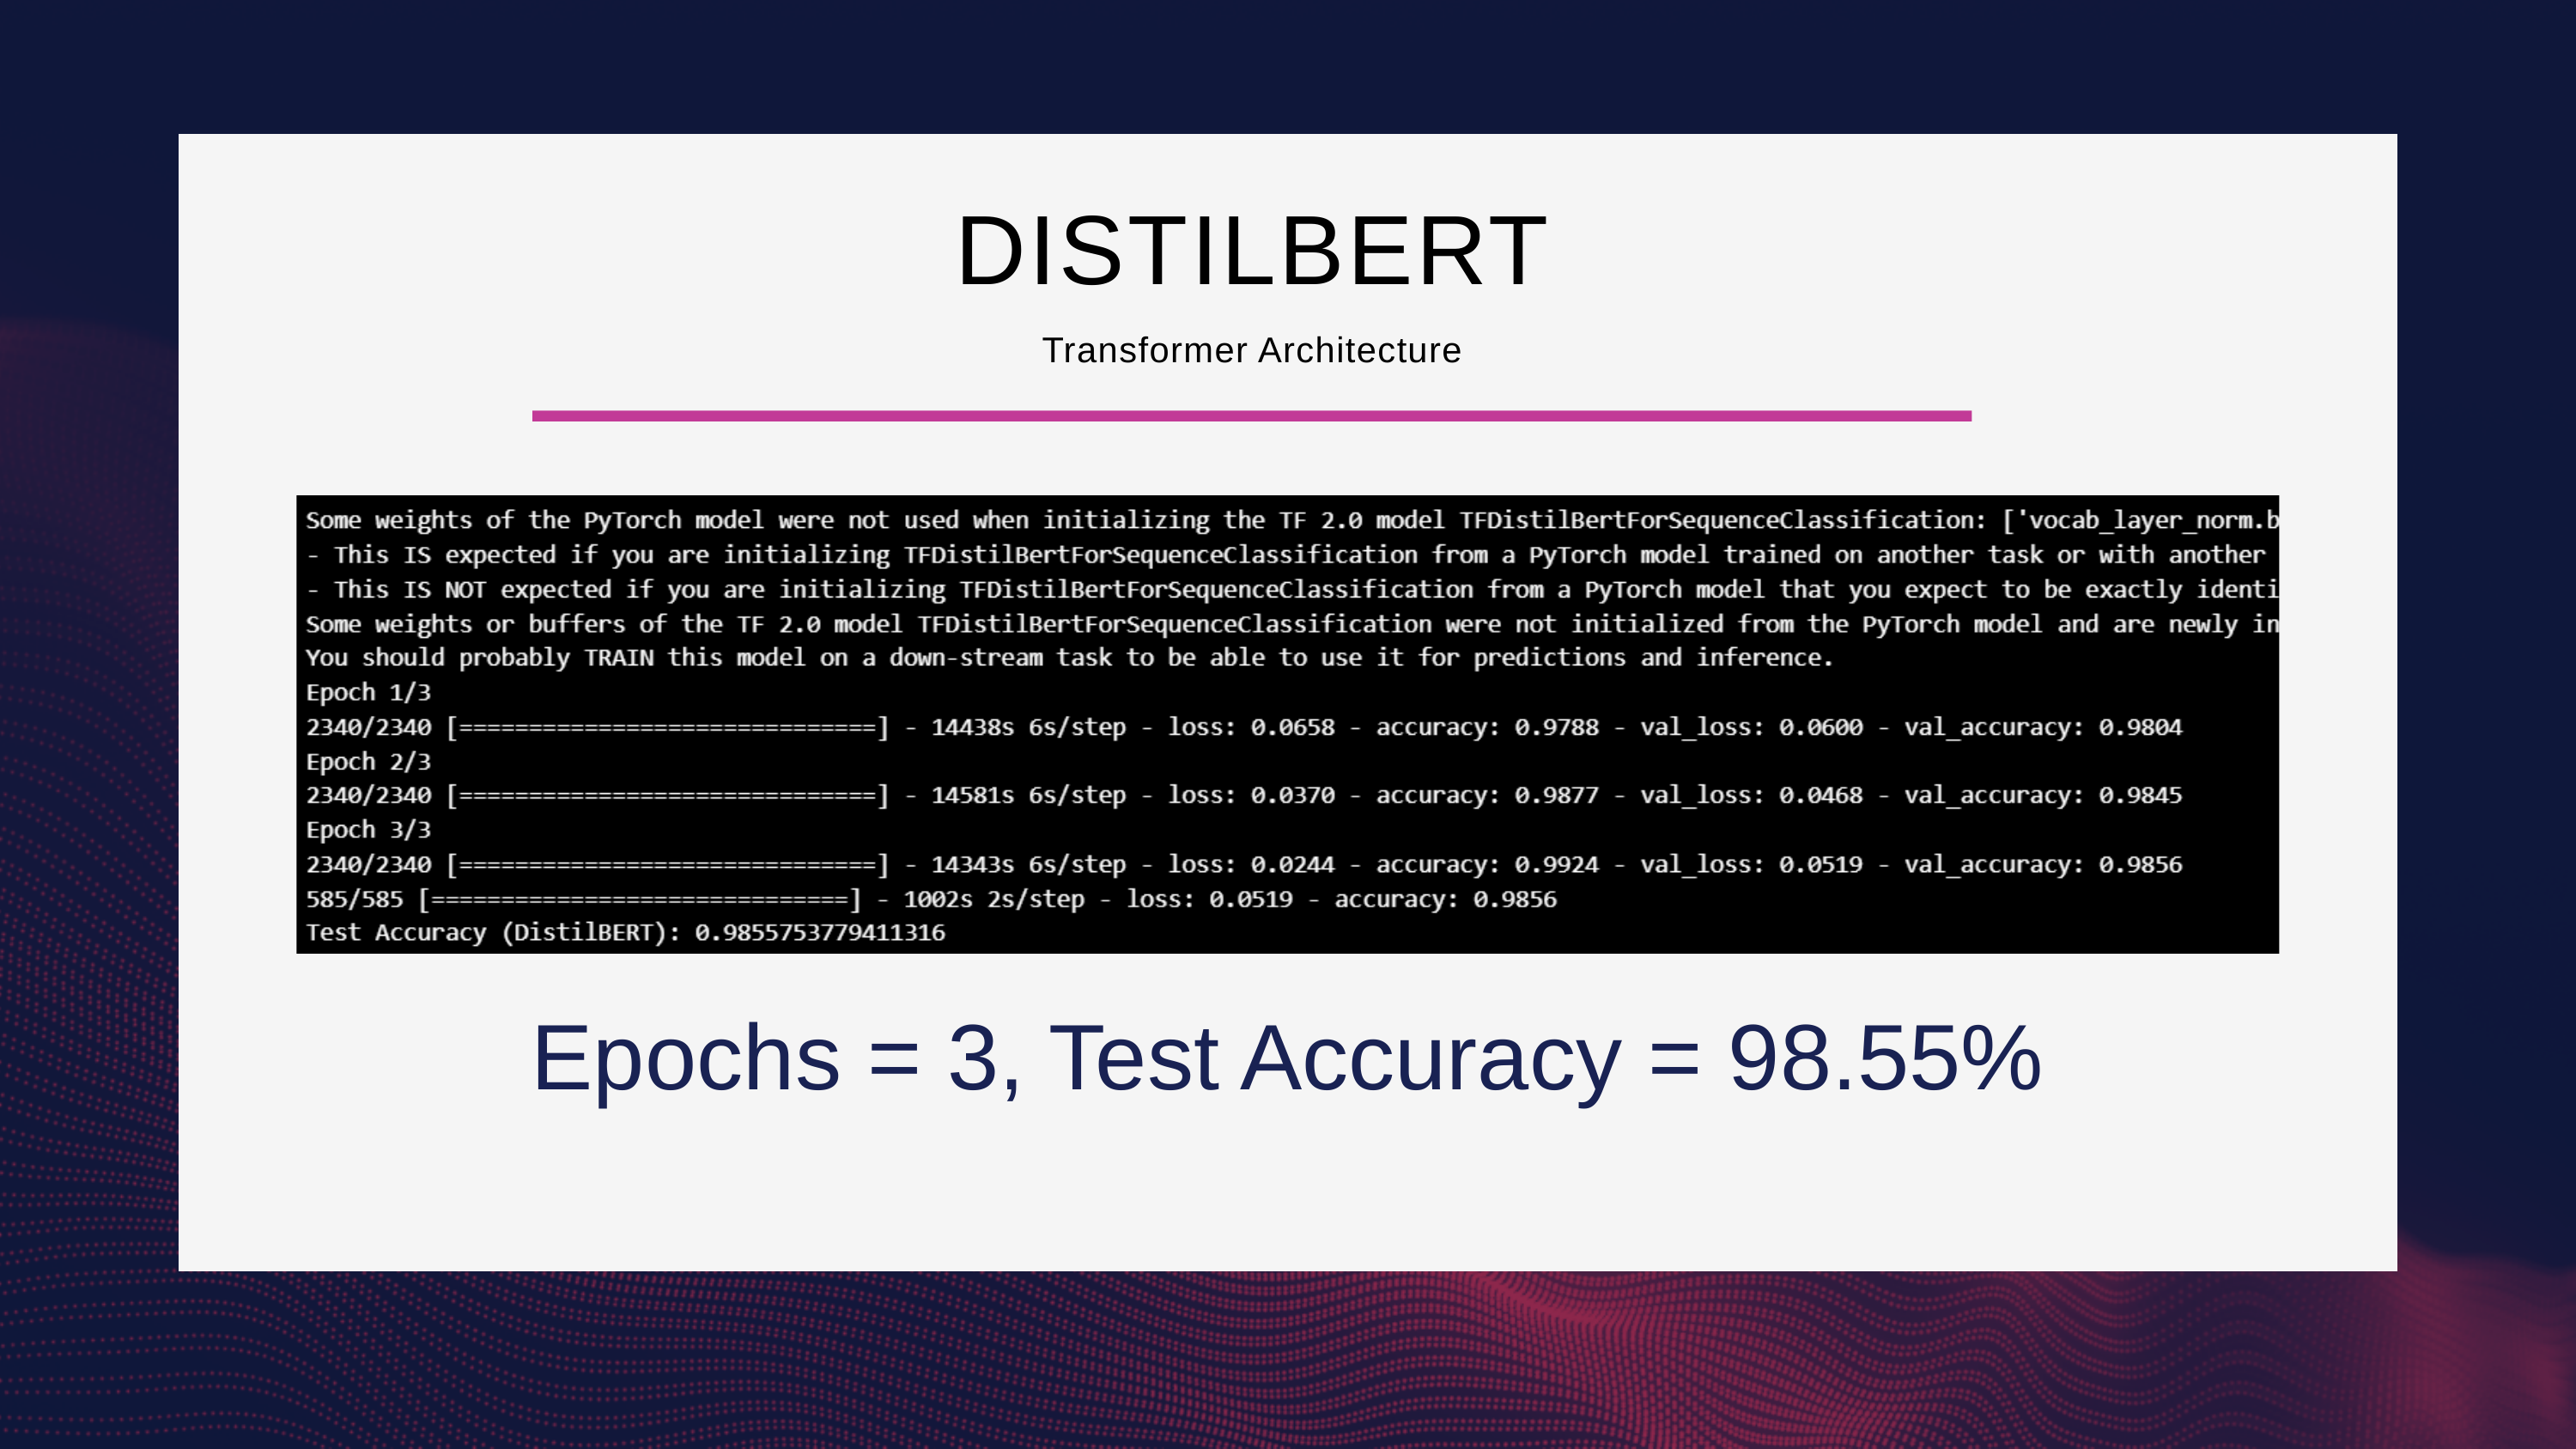

DISTILBERT
Transformer Architecture

Epochs = 3, Test Accuracy = 98.55%